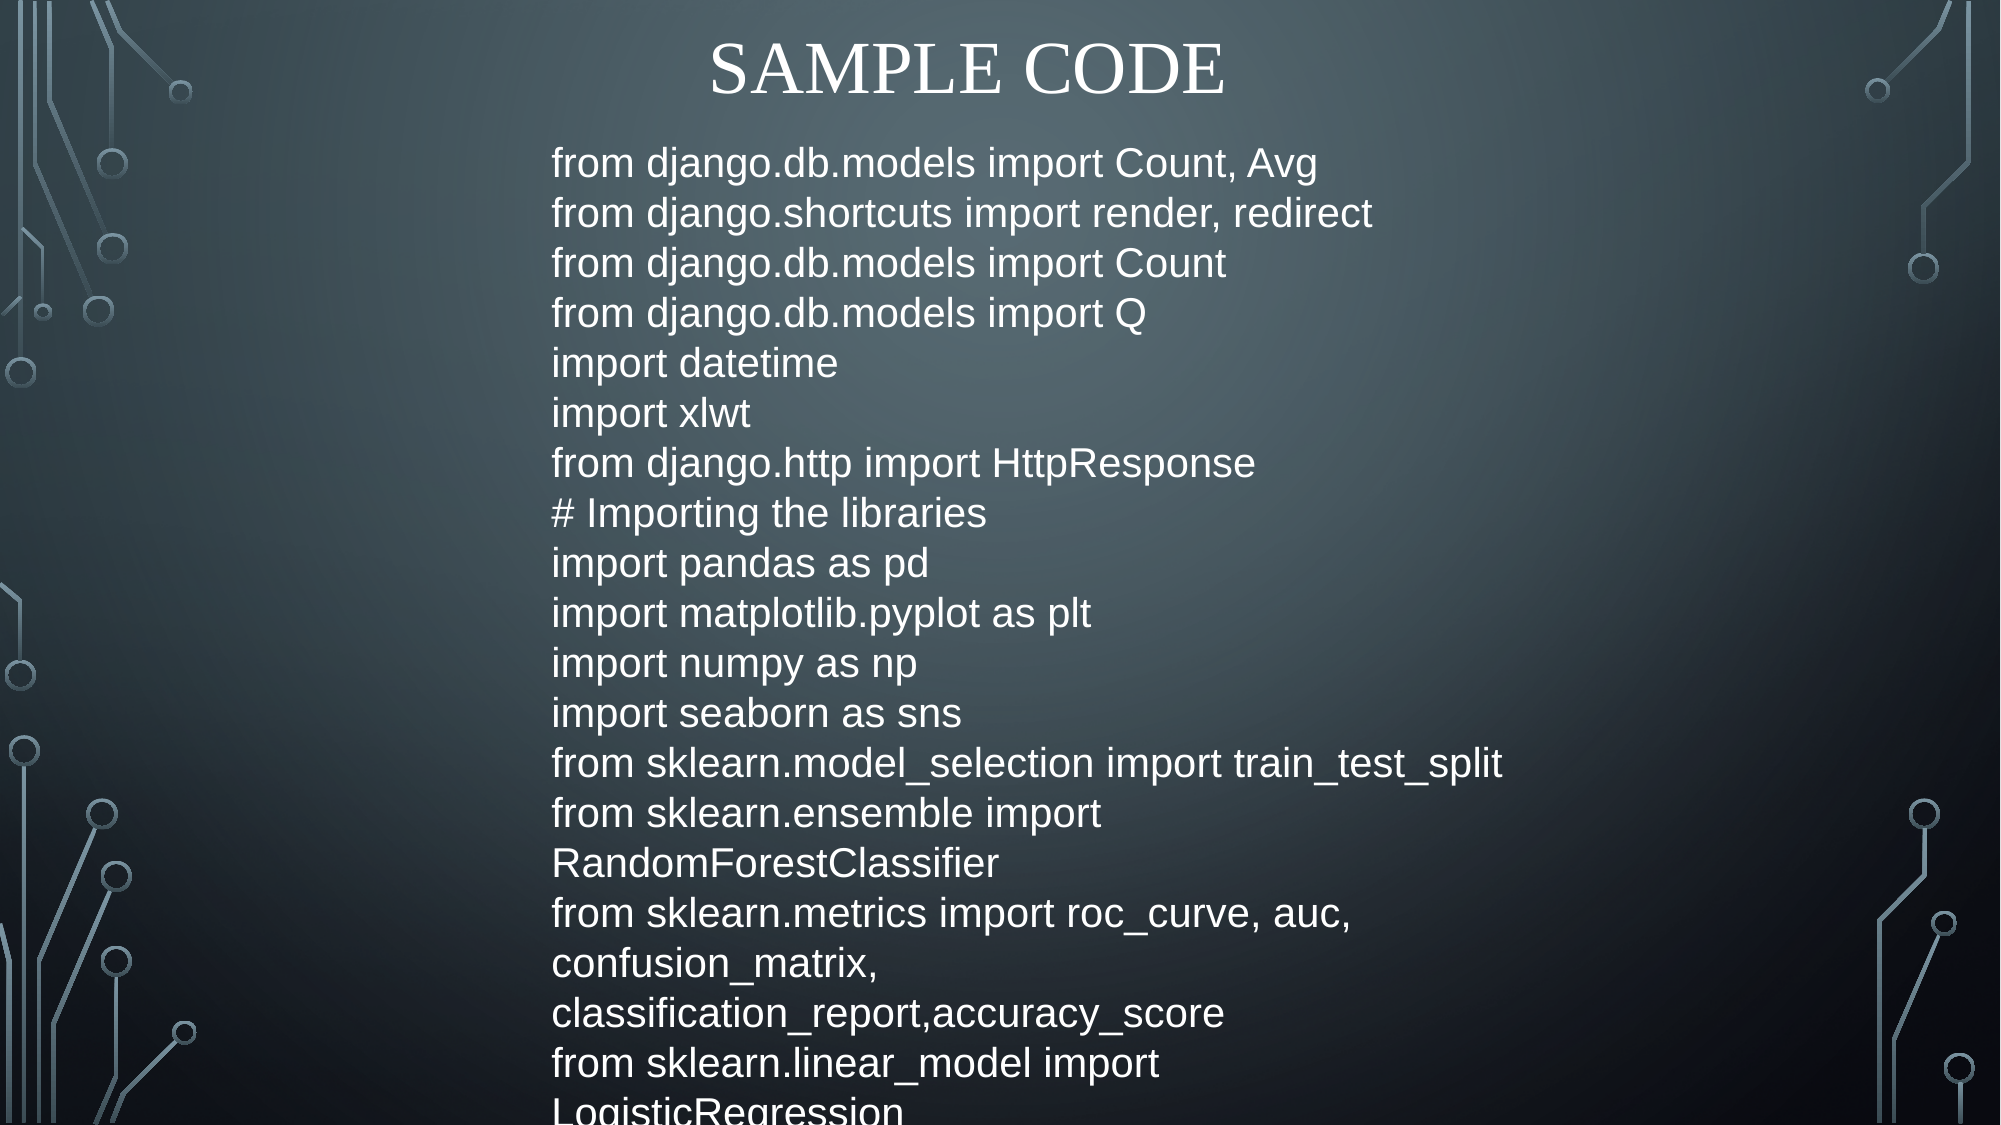

# SAMPLE CODE
from django.db.models import Count, Avg
from django.shortcuts import render, redirect
from django.db.models import Count
from django.db.models import Q
import datetime
import xlwt
from django.http import HttpResponse
# Importing the libraries
import pandas as pd
import matplotlib.pyplot as plt
import numpy as np
import seaborn as sns
from sklearn.model_selection import train_test_split
from sklearn.ensemble import RandomForestClassifier
from sklearn.metrics import roc_curve, auc, confusion_matrix, classification_report,accuracy_score
from sklearn.linear_model import LogisticRegression
from sklearn.tree import DecisionTreeClassifier
from sklearn.neighbors import KNeighborsClassifier
from sklearn.svm import SVC